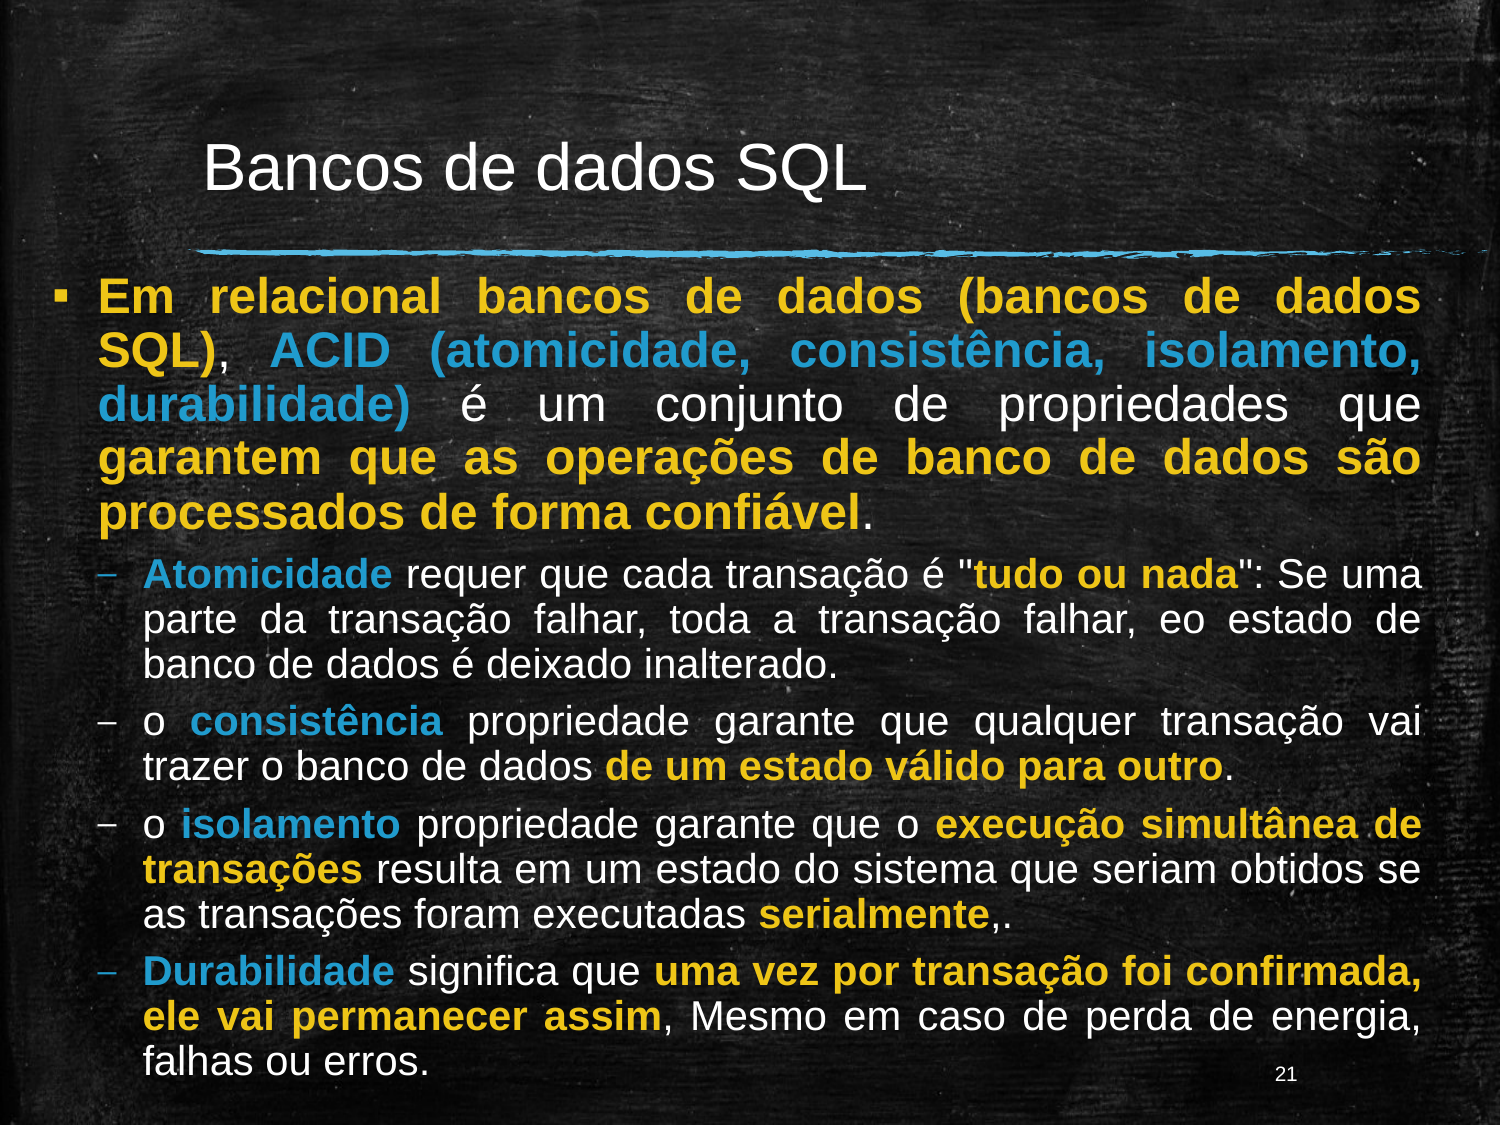

# Bancos de dados SQL
Em relacional bancos de dados (bancos de dados SQL), ACID (atomicidade, consistência, isolamento, durabilidade) é um conjunto de propriedades que garantem que as operações de banco de dados são processados ​​de forma confiável.
Atomicidade requer que cada transação é "tudo ou nada": Se uma parte da transação falhar, toda a transação falhar, eo estado de banco de dados é deixado inalterado.
o consistência propriedade garante que qualquer transação vai trazer o banco de dados de um estado válido para outro.
o isolamento propriedade garante que o execução simultânea de transações resulta em um estado do sistema que seriam obtidos se as transações foram executadas serialmente,.
Durabilidade significa que uma vez por transação foi confirmada, ele vai permanecer assim, Mesmo em caso de perda de energia, falhas ou erros.
21